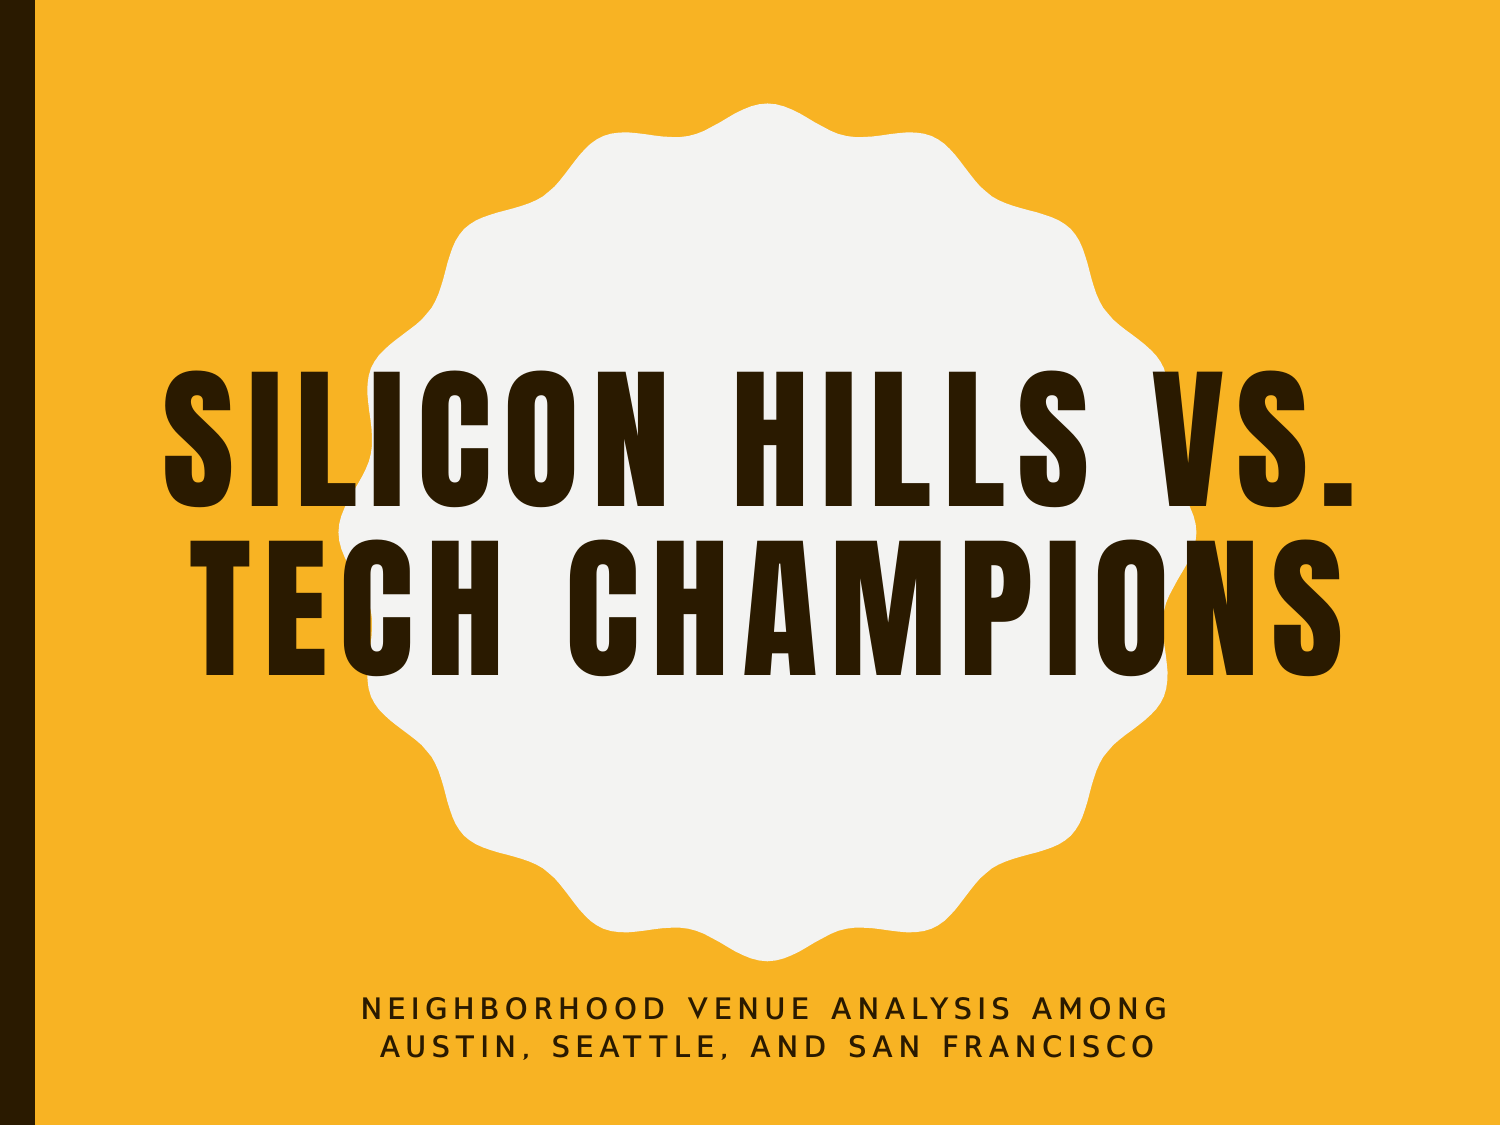

# Silicon Hills vs. Tech Champions
Neighborhood Venue Analysis among Austin, Seattle, and San Francisco